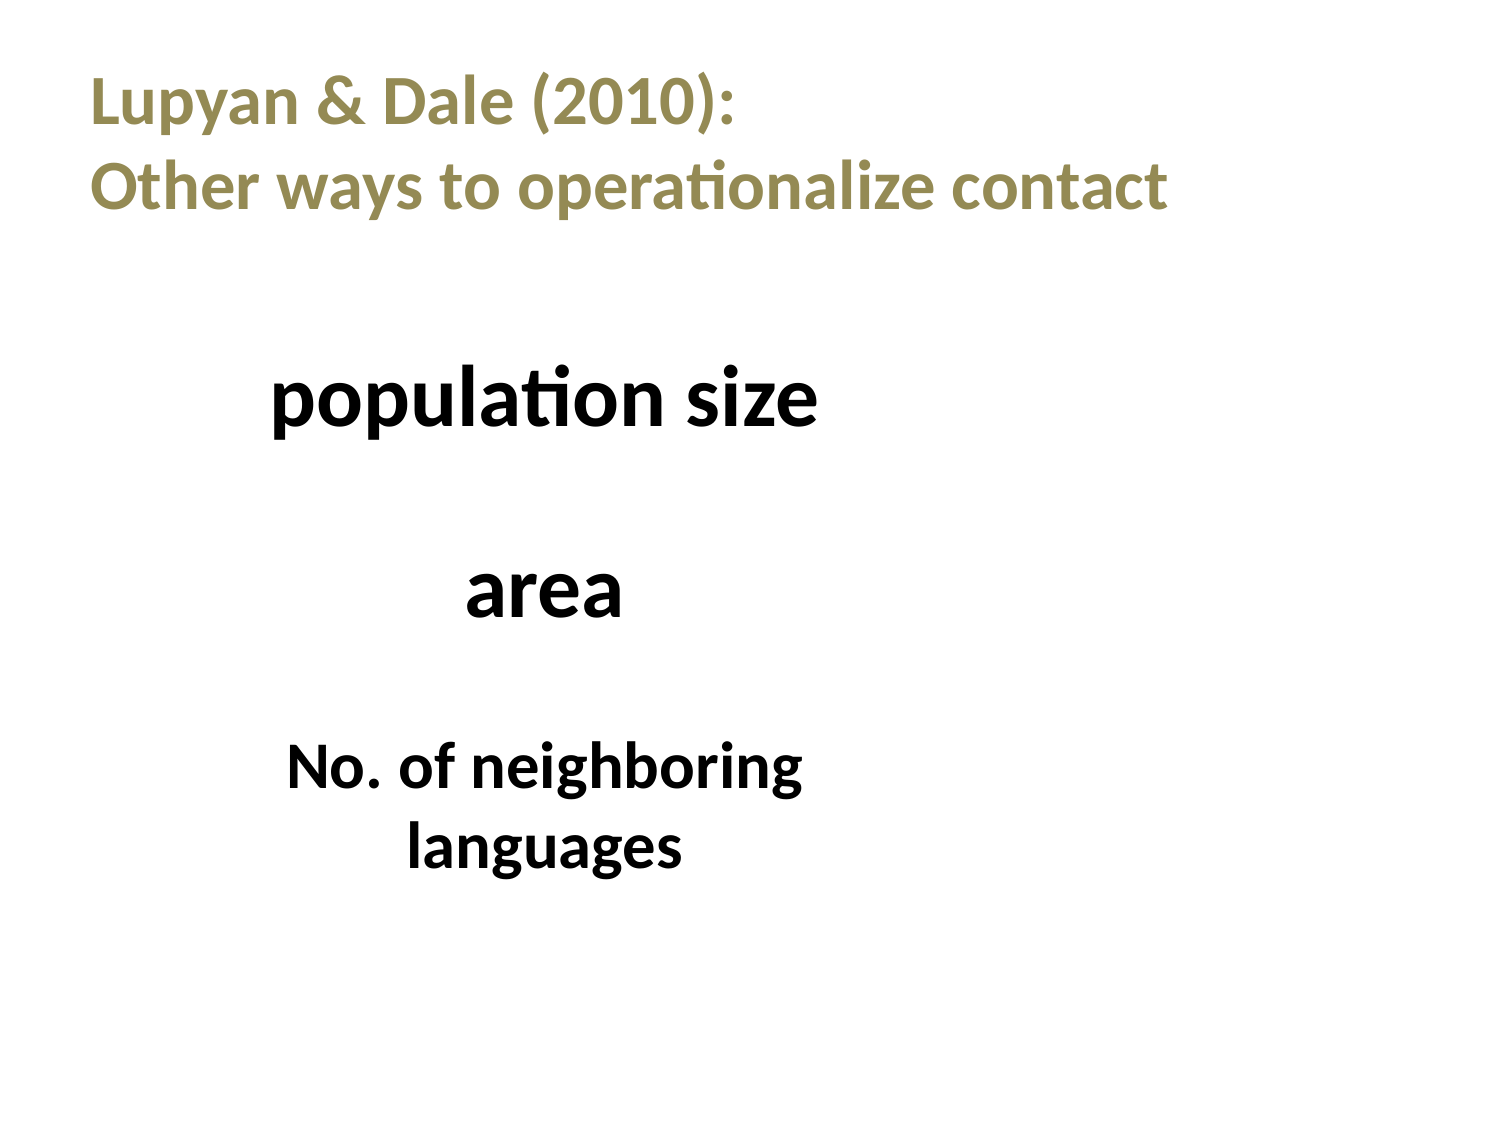

Lupyan & Dale (2010):
Other ways to operationalize contact
population size
area
No. of neighboring languages